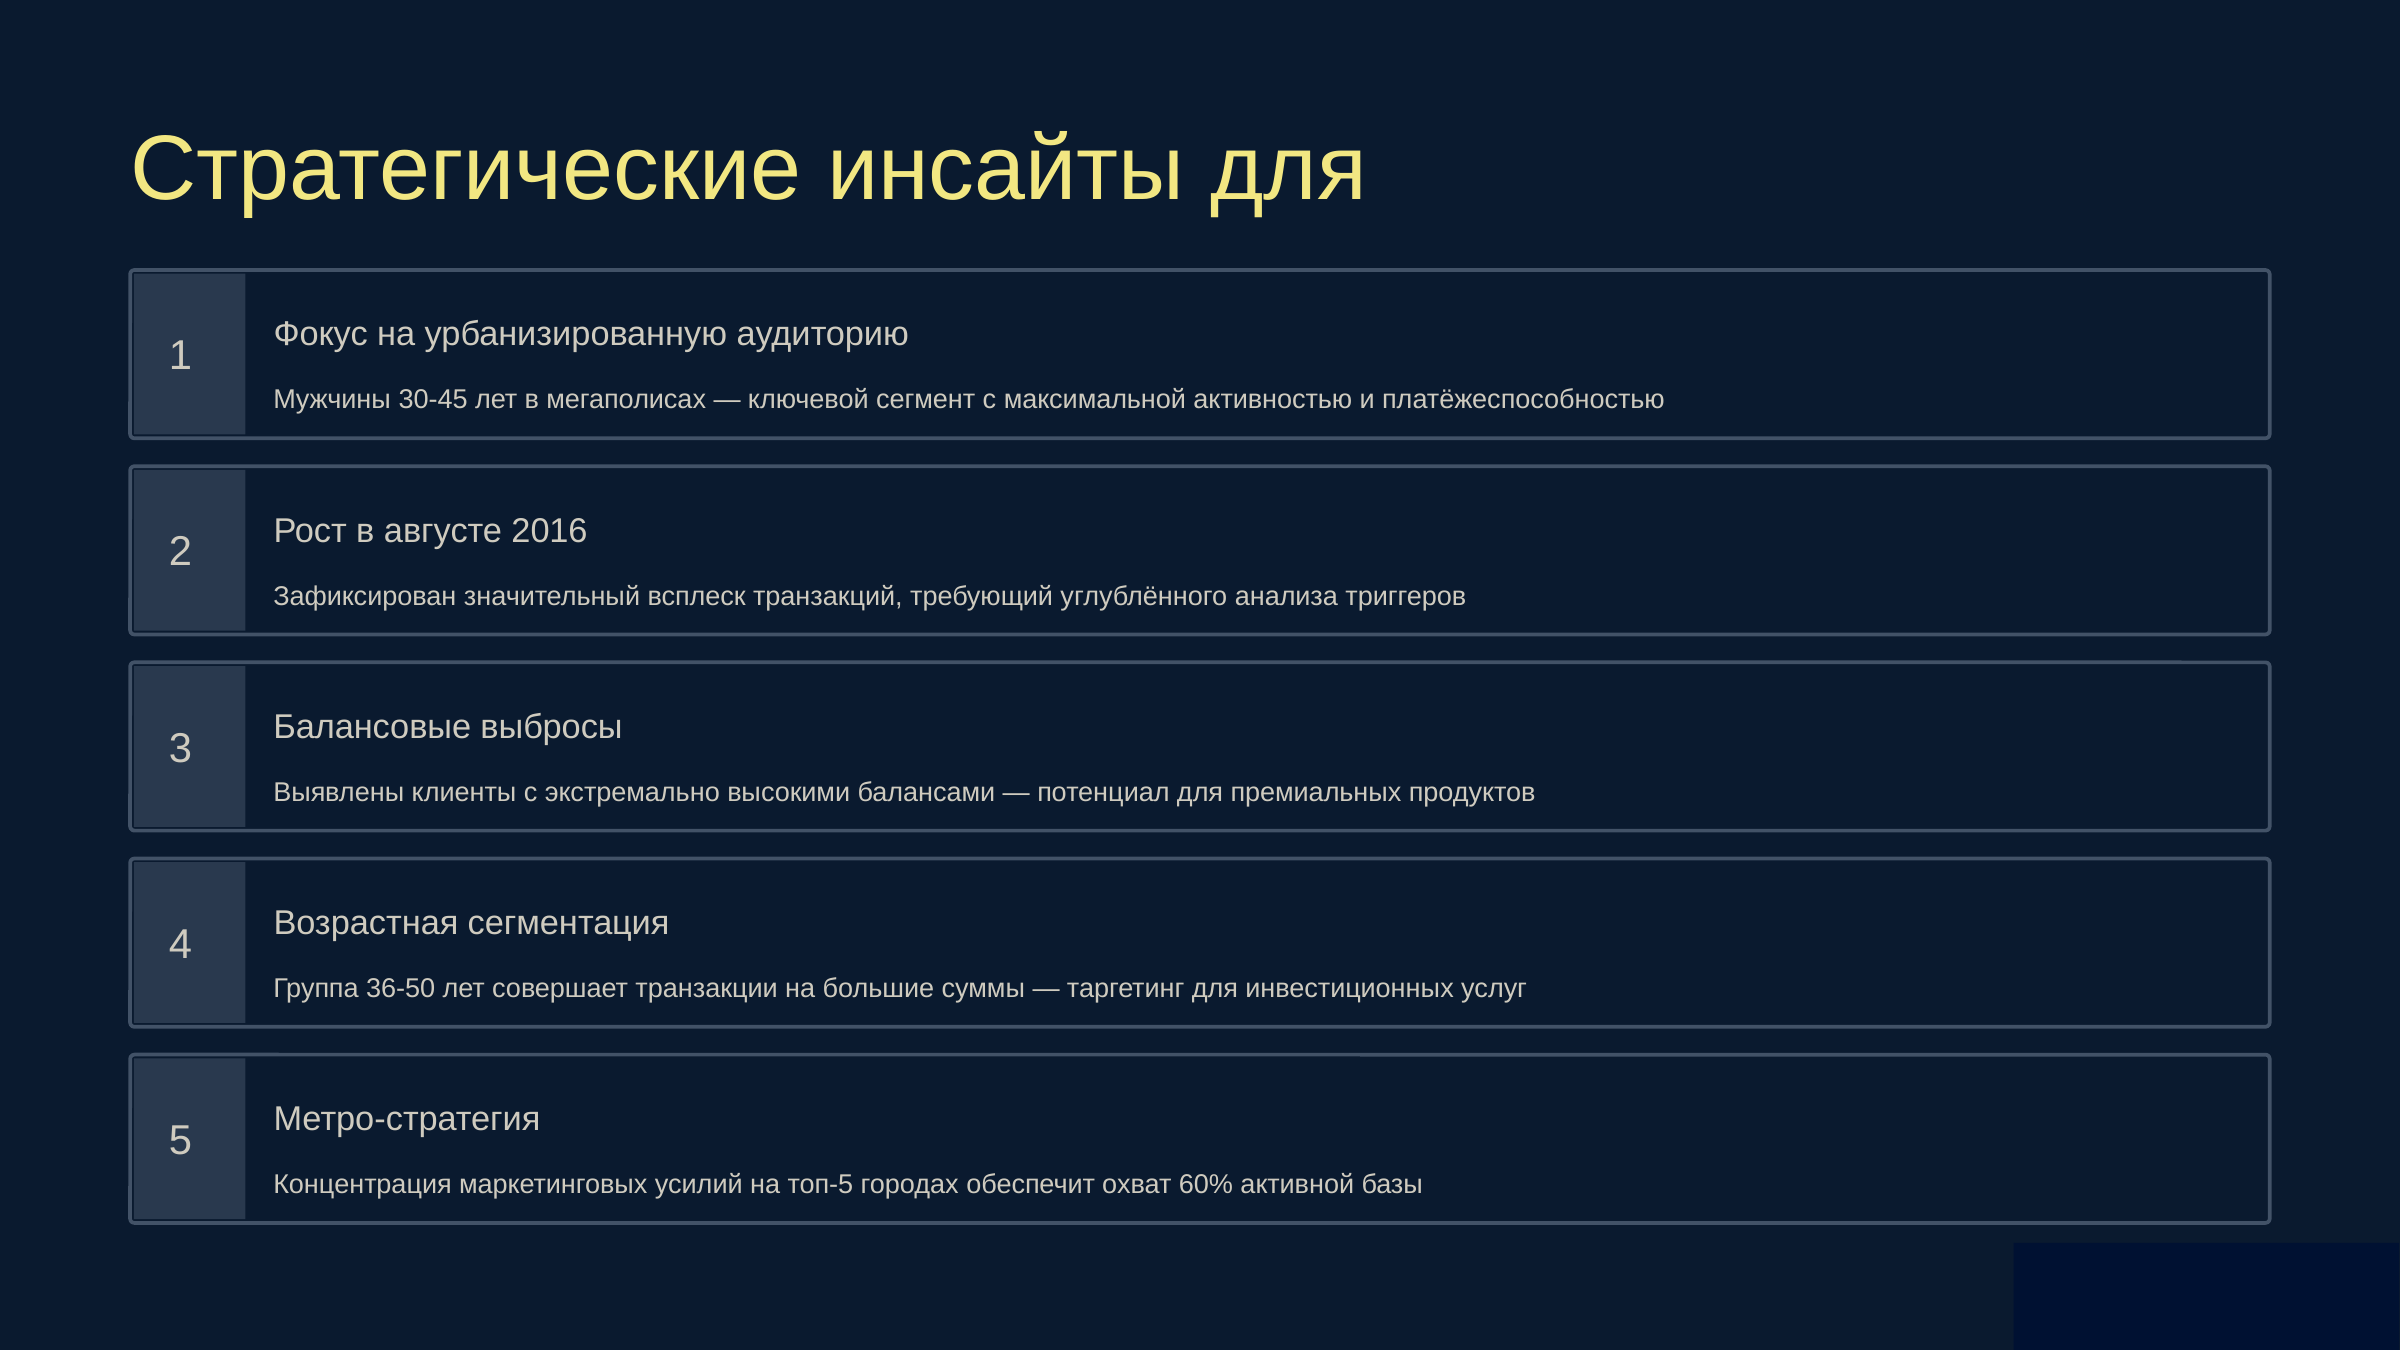

Стратегические инсайты для роста

Фокус на урбанизированную аудиторию
1
Мужчины 30-45 лет в мегаполисах — ключевой сегмент с максимальной активностью и платёжеспособностью

Рост в августе 2016
2
Зафиксирован значительный всплеск транзакций, требующий углублённого анализа триггеров

Балансовые выбросы
3
Выявлены клиенты с экстремально высокими балансами — потенциал для премиальных продуктов

Возрастная сегментация
4
Группа 36-50 лет совершает транзакции на большие суммы — таргетинг для инвестиционных услуг

Метро-стратегия
5
Концентрация маркетинговых усилий на топ-5 городах обеспечит охват 60% активной базы